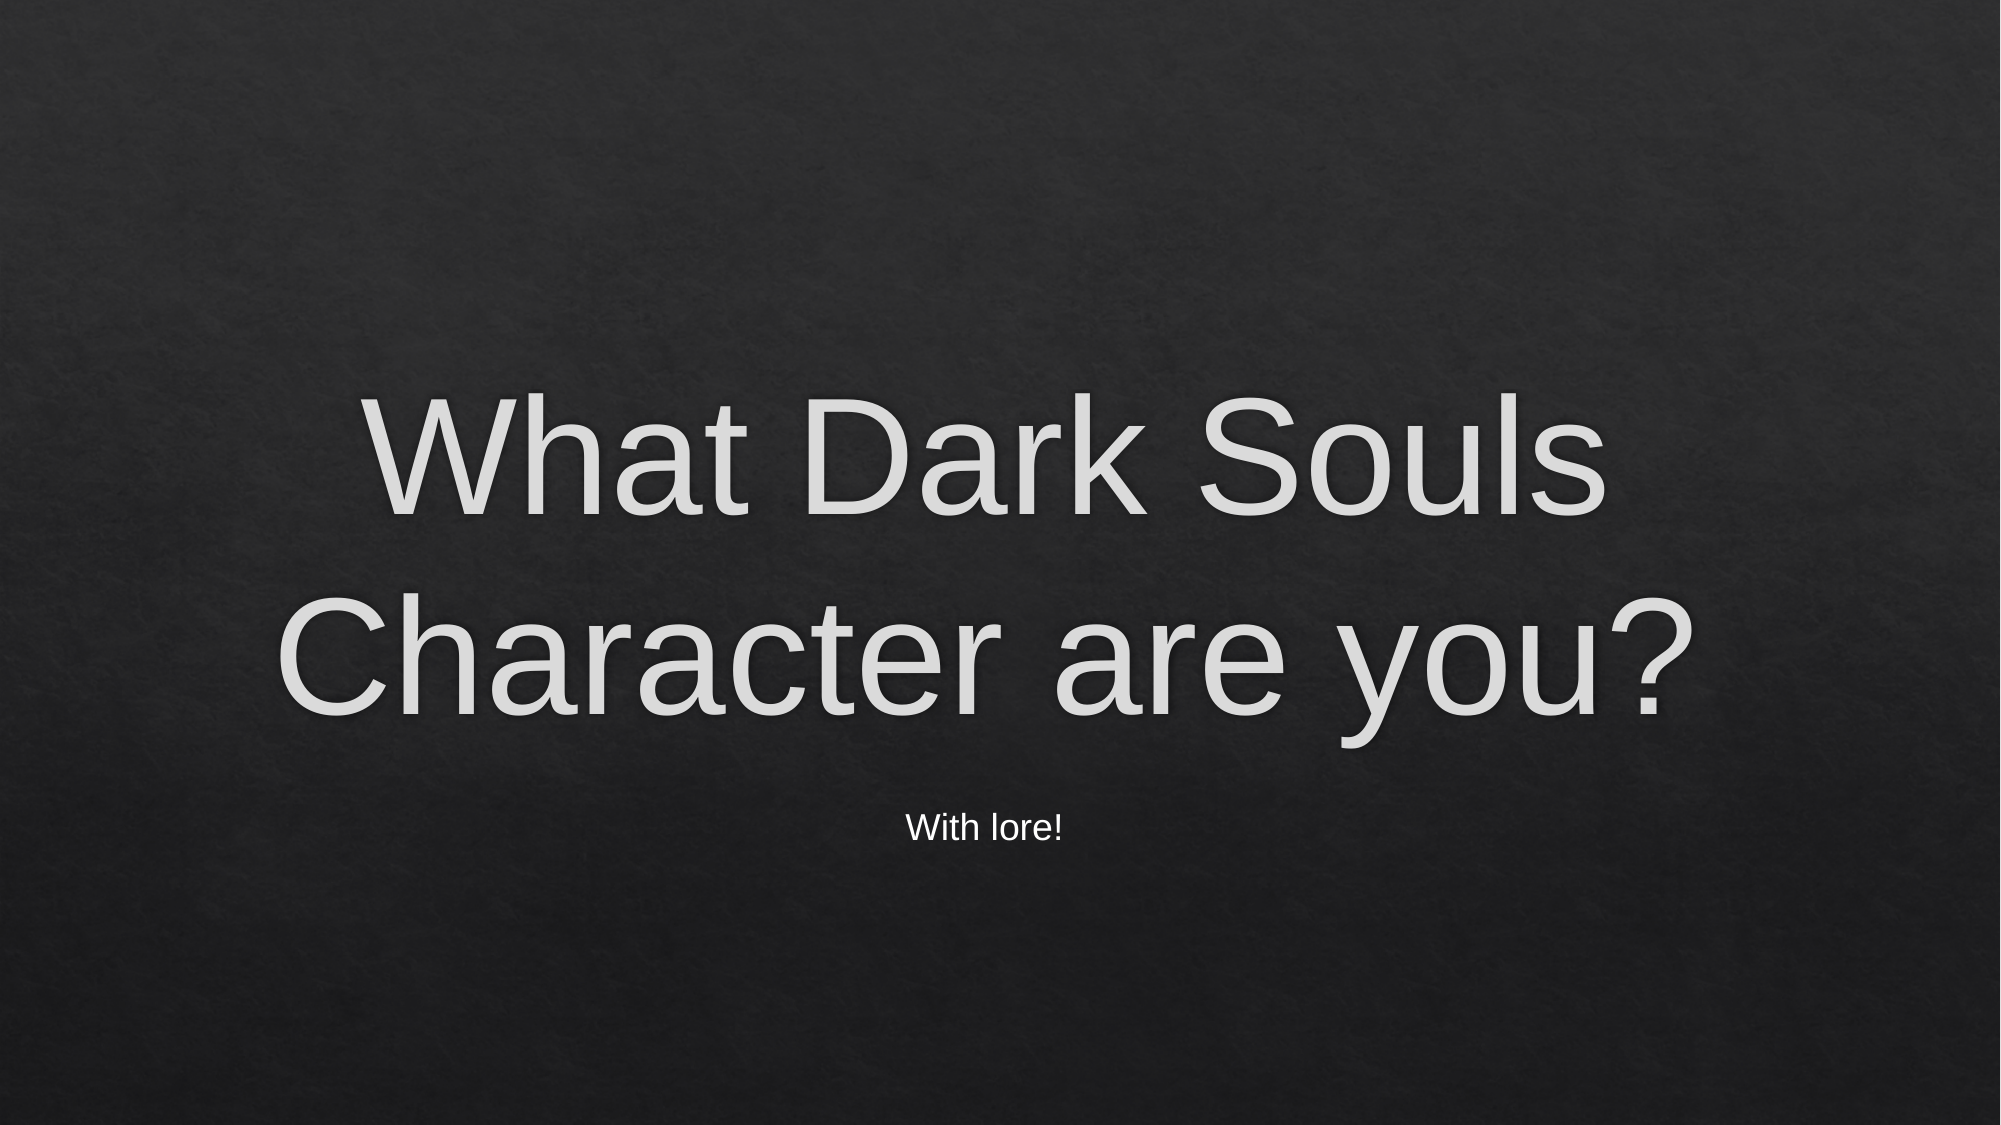

# What Dark Souls Character are you?
With lore!